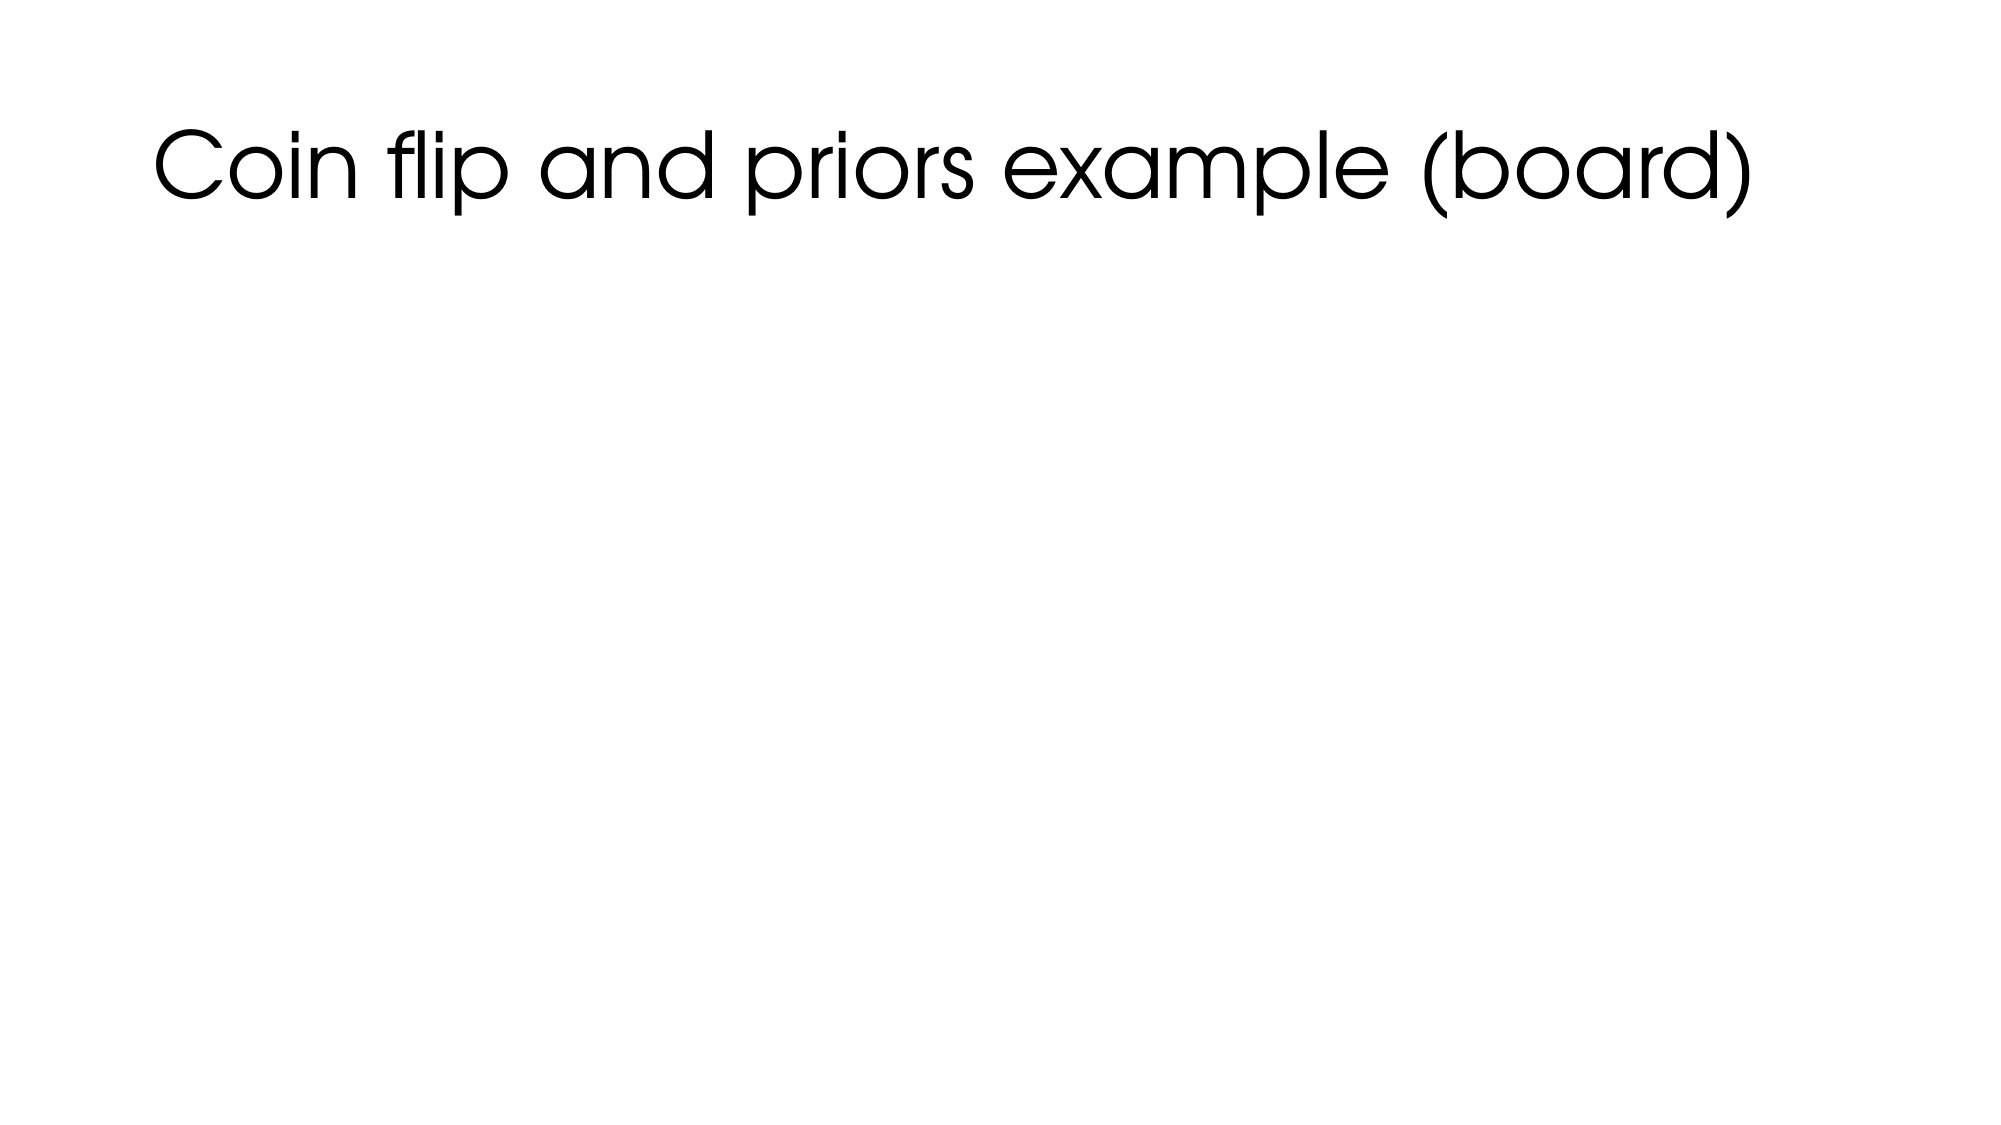

# Coin flip and priors example (board)